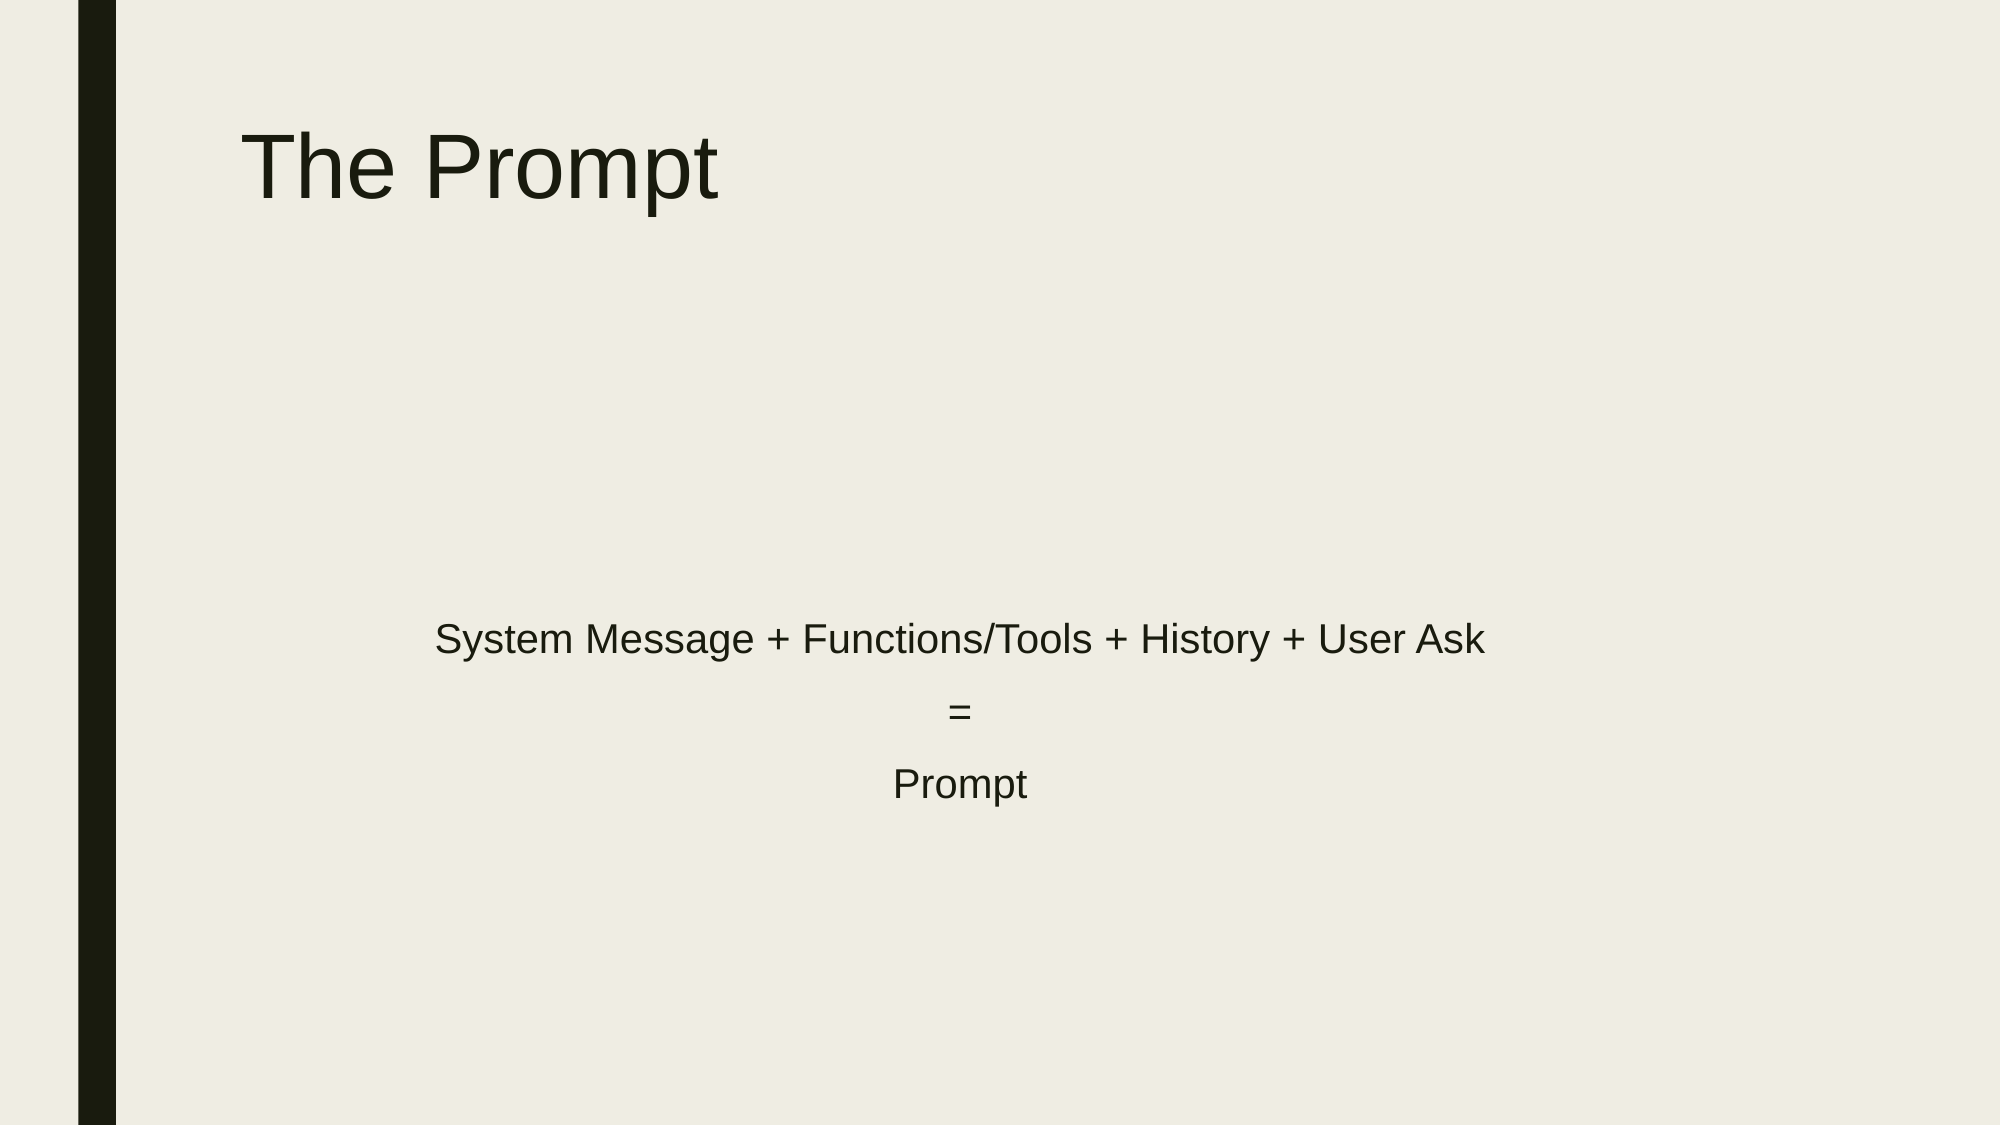

# The Prompt

System Message + Functions/Tools + History + User Ask
=
Prompt